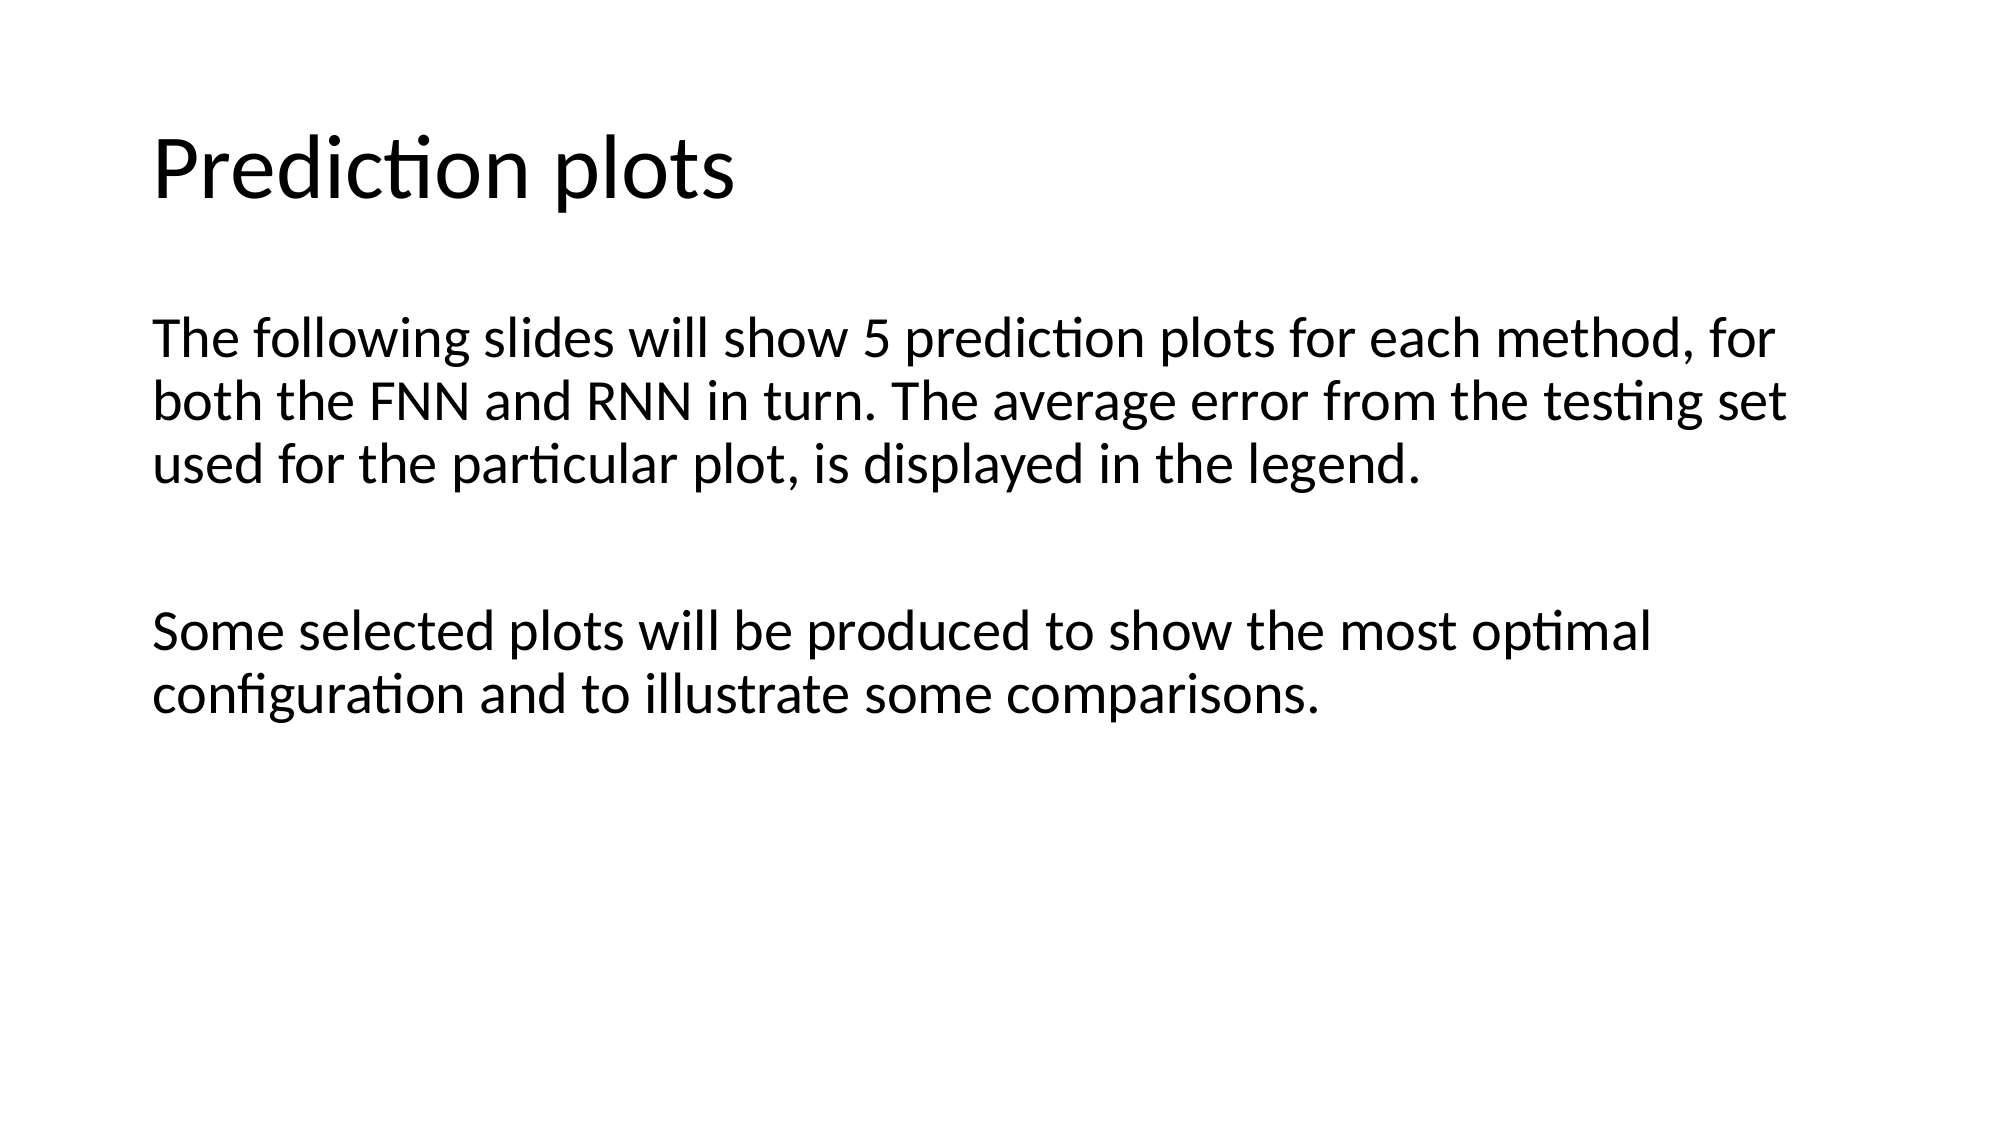

# Prediction plots
The following slides will show 5 prediction plots for each method, for both the FNN and RNN in turn. The average error from the testing set used for the particular plot, is displayed in the legend.

Some selected plots will be produced to show the most optimal configuration and to illustrate some comparisons.